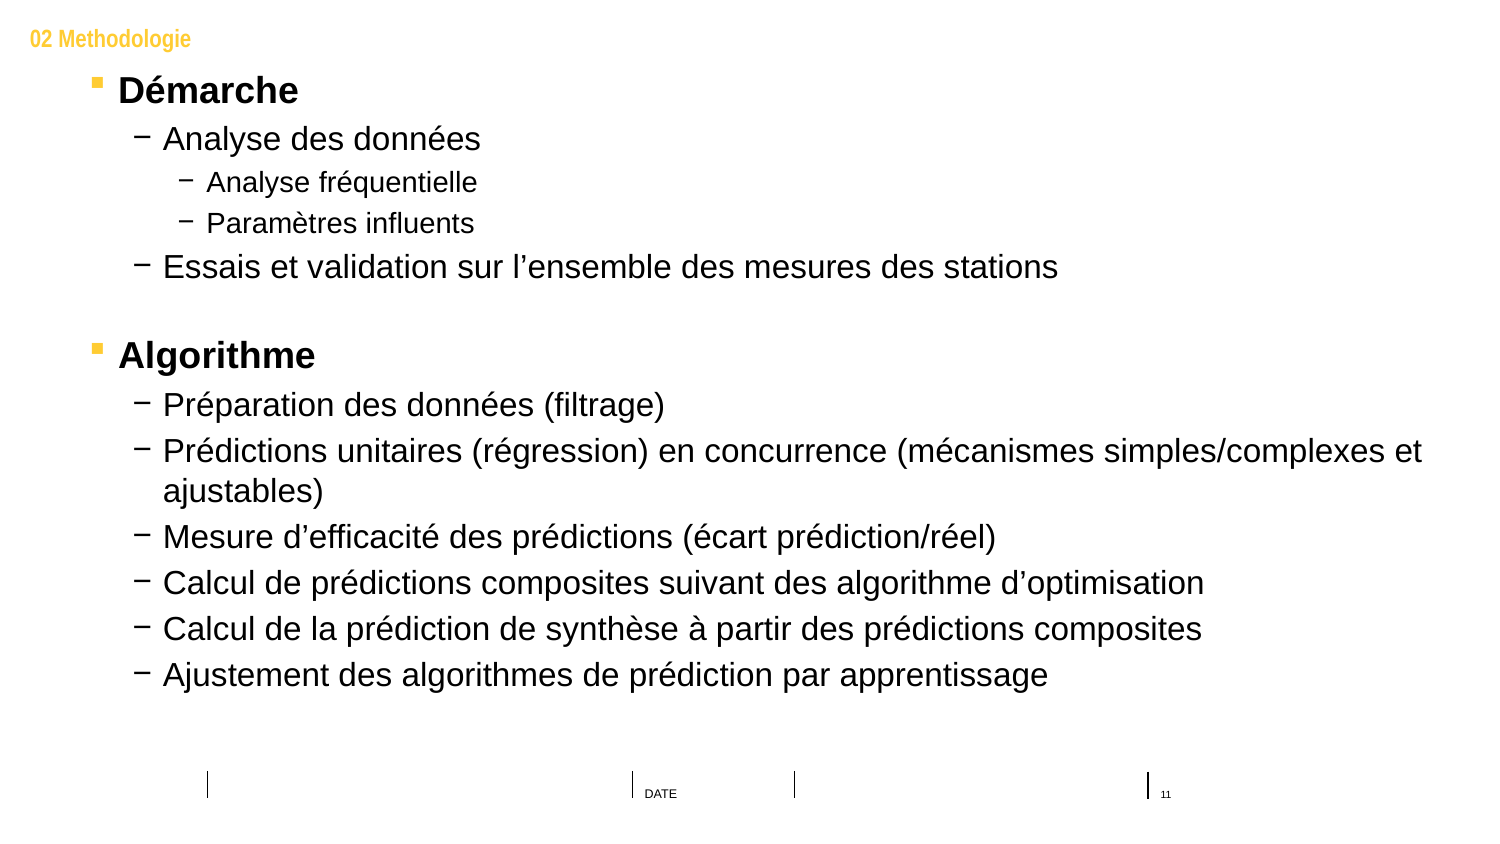

02 Methodologie
Démarche
Analyse des données
Analyse fréquentielle
Paramètres influents
Essais et validation sur l’ensemble des mesures des stations
Algorithme
Préparation des données (filtrage)
Prédictions unitaires (régression) en concurrence (mécanismes simples/complexes et ajustables)
Mesure d’efficacité des prédictions (écart prédiction/réel)
Calcul de prédictions composites suivant des algorithme d’optimisation
Calcul de la prédiction de synthèse à partir des prédictions composites
Ajustement des algorithmes de prédiction par apprentissage